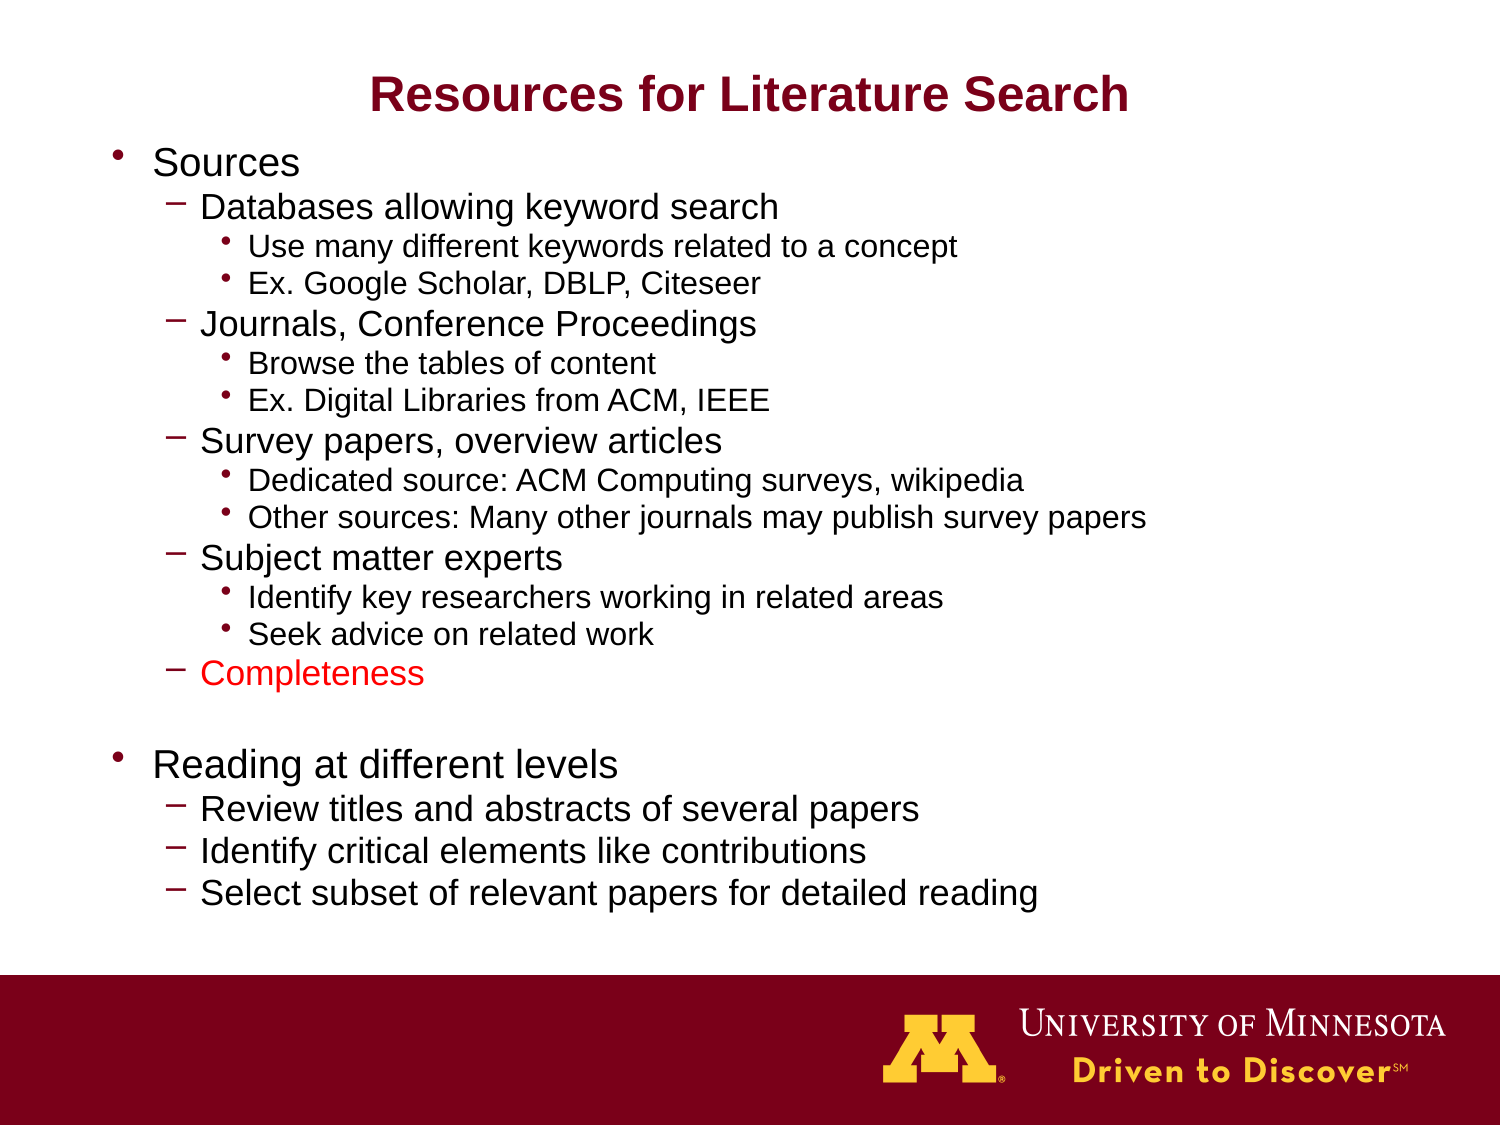

# Resources for Literature Search
Sources
Databases allowing keyword search
Use many different keywords related to a concept
Ex. Google Scholar, DBLP, Citeseer
Journals, Conference Proceedings
Browse the tables of content
Ex. Digital Libraries from ACM, IEEE
Survey papers, overview articles
Dedicated source: ACM Computing surveys, wikipedia
Other sources: Many other journals may publish survey papers
Subject matter experts
Identify key researchers working in related areas
Seek advice on related work
Completeness

Reading at different levels
Review titles and abstracts of several papers
Identify critical elements like contributions
Select subset of relevant papers for detailed reading